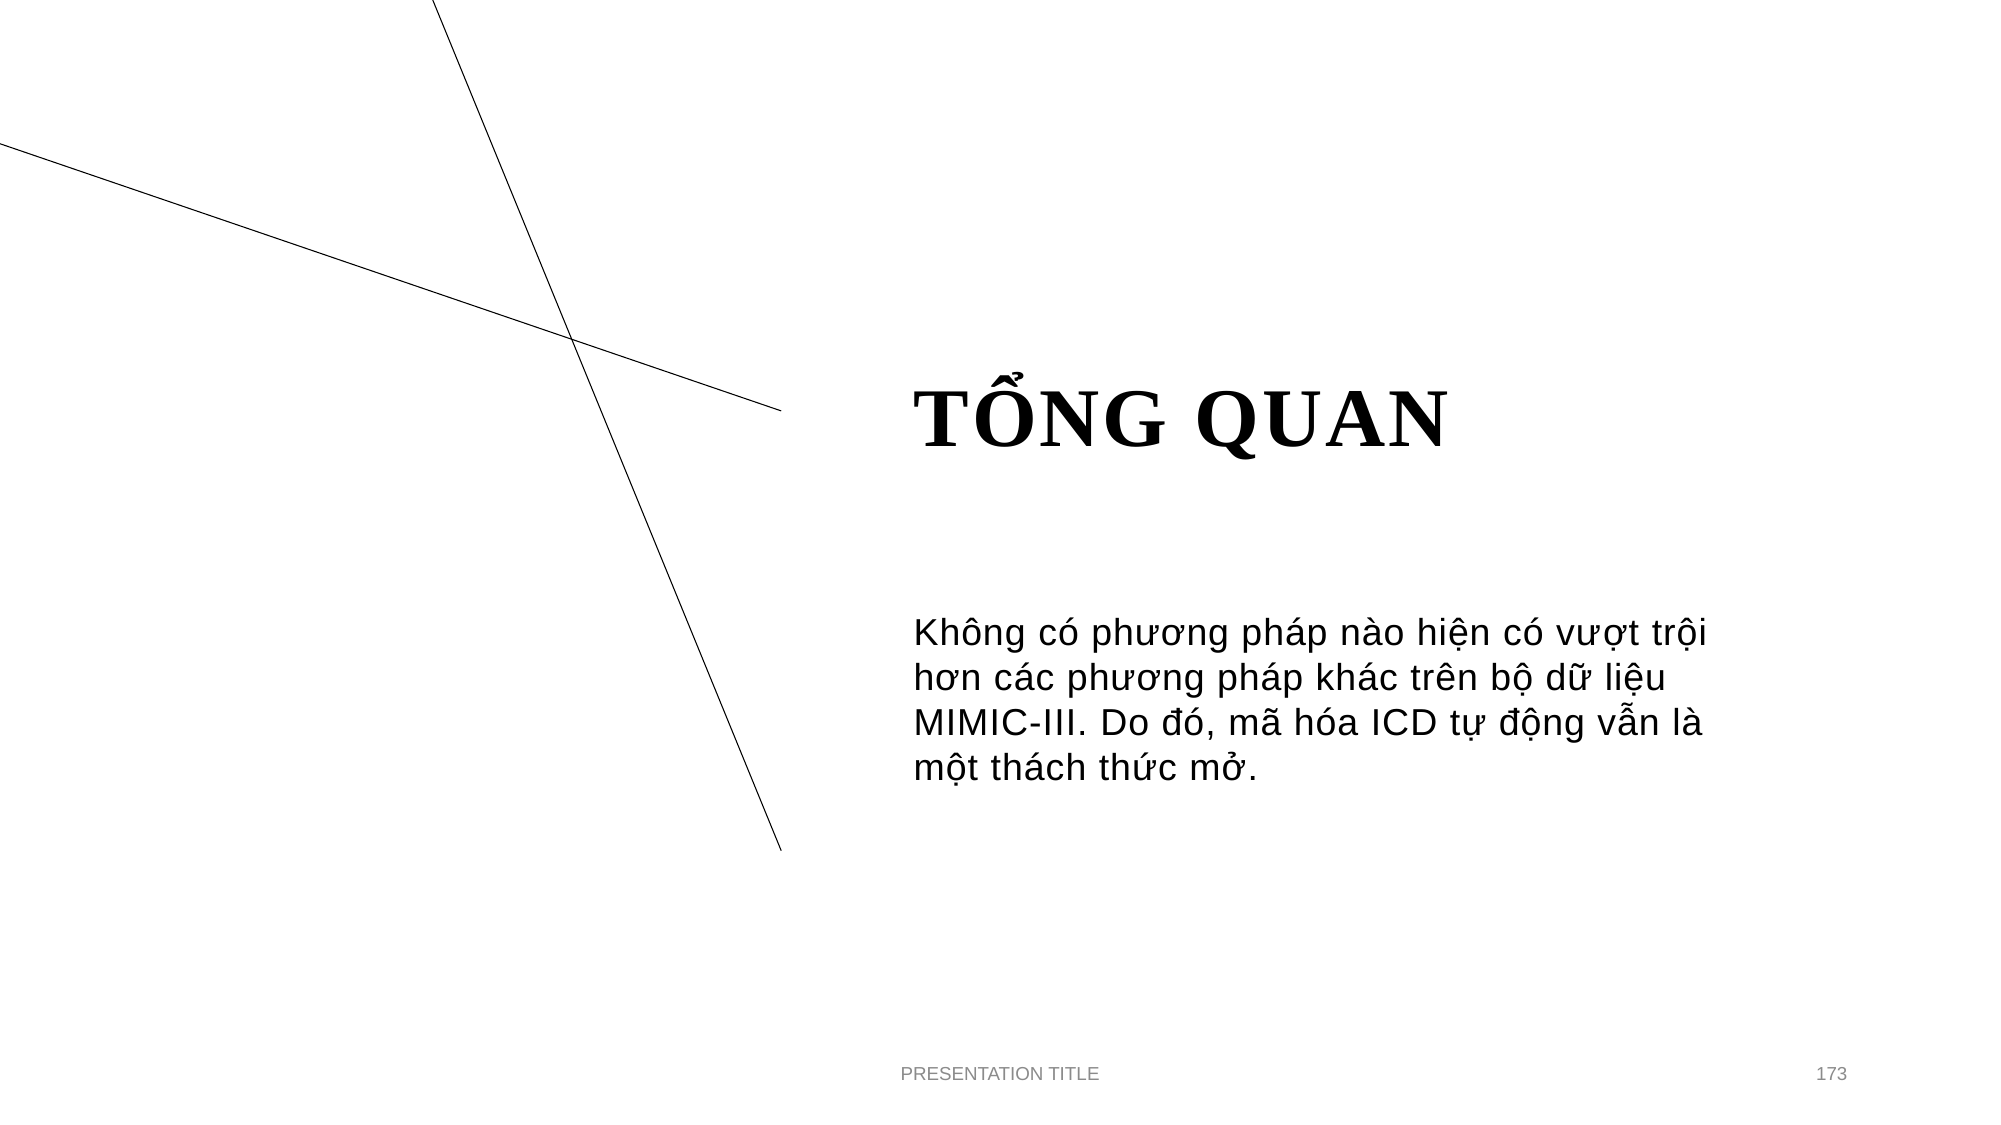

# Tổng quan
Không có phương pháp nào hiện có vượt trội hơn các phương pháp khác trên bộ dữ liệu MIMIC-III. Do đó, mã hóa ICD tự động vẫn là một thách thức mở.

PRESENTATION TITLE
173